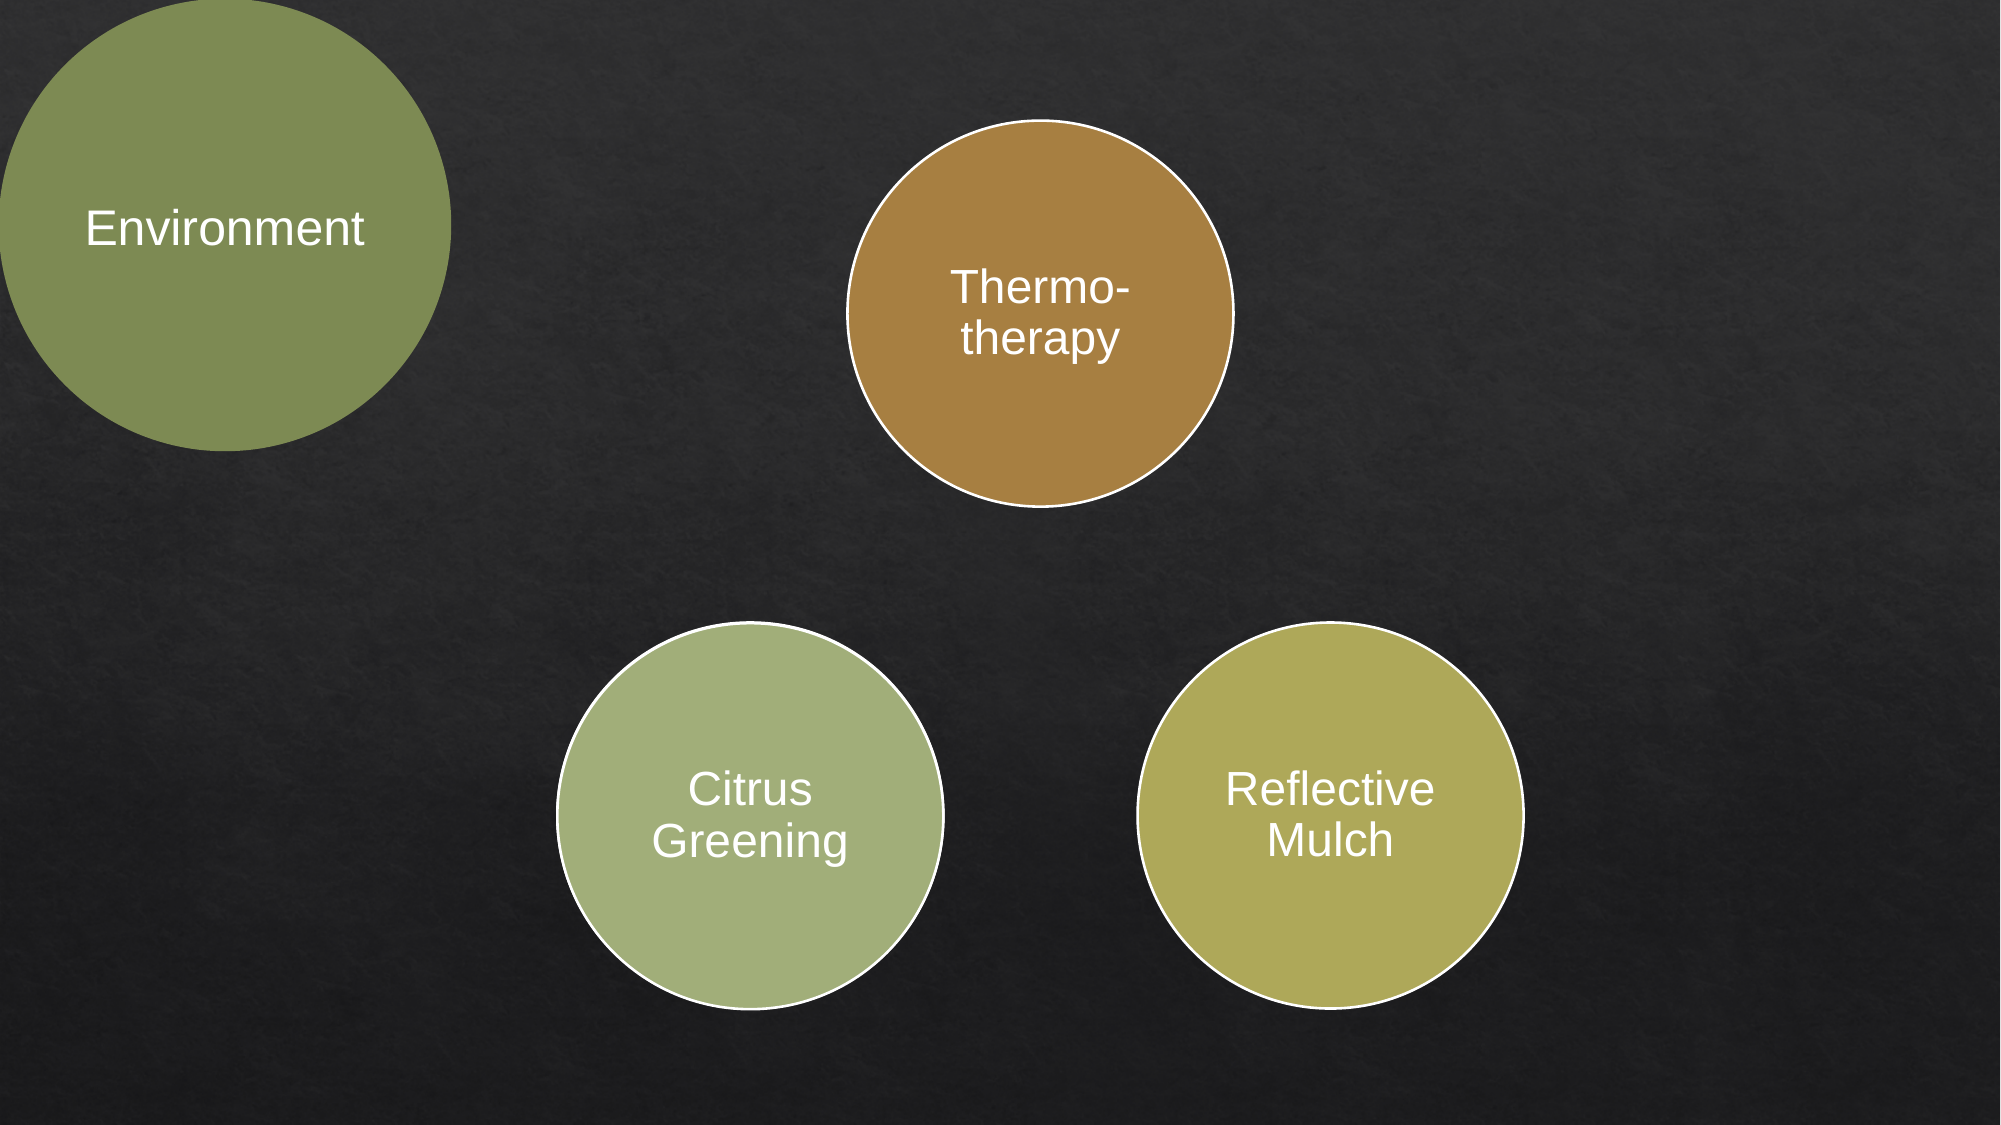

Environment
Thermo-therapy
Combination
Reflective Mulch
Citrus Greening